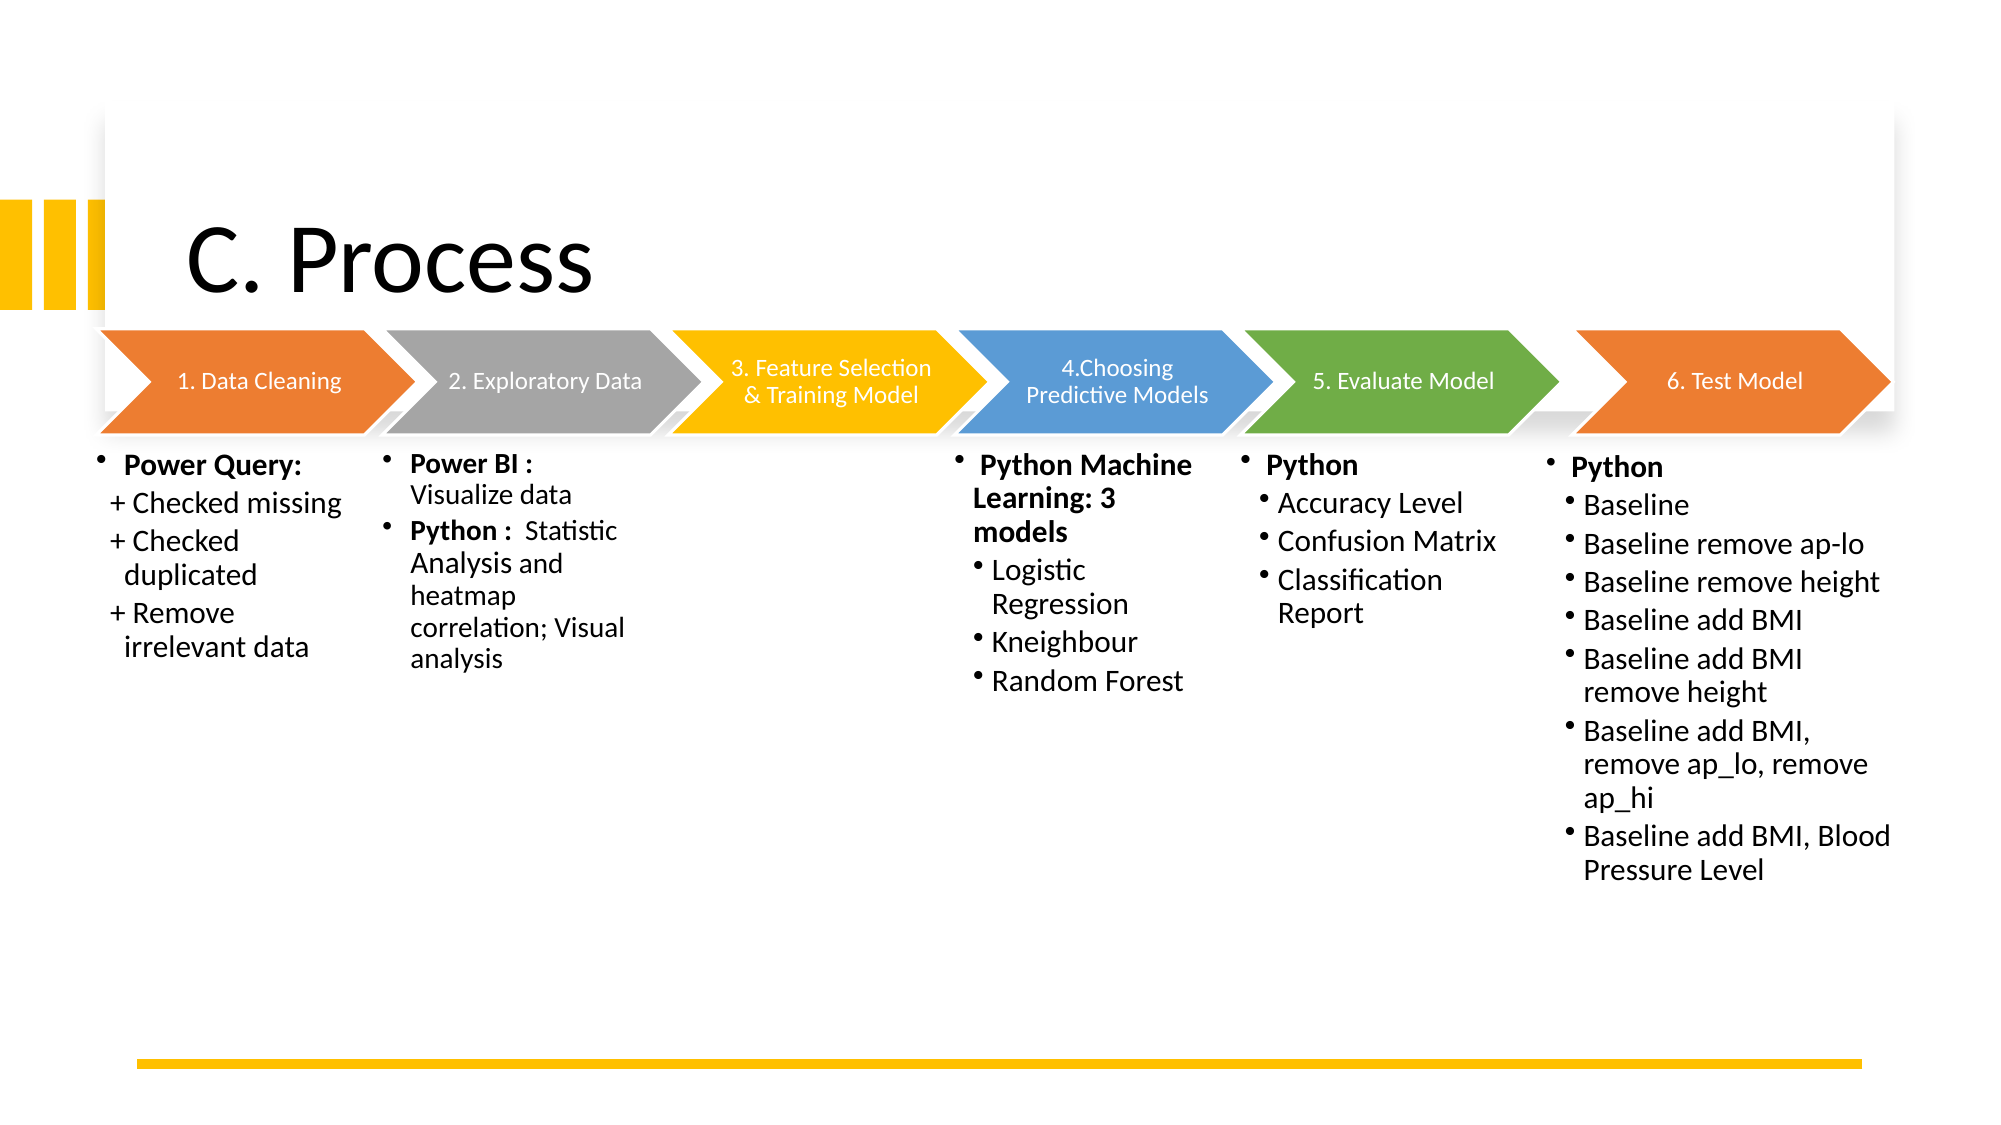

# C. Process

1. Data Cleaning
Power Query:
  + Checked missing
  + Checked duplicated
  + Remove irrelevant data
2. Exploratory Data
Power BI : Visualize data
Python :  Statistic Analysis and heatmap correlation; Visual analysis
3. Feature Selection & Training Model
4.Choosing Predictive Models
 Python Machine Learning: 3 models
Logistic Regression
Kneighbour
Random Forest
5. Evaluate Model
 Python
Accuracy Level
Confusion Matrix
Classification Report
6. Test Model
 Python
Baseline
Baseline remove ap-lo
Baseline remove height
Baseline add BMI
Baseline add BMI remove height
Baseline add BMI, remove ap_lo, remove ap_hi
Baseline add BMI, Blood Pressure Level